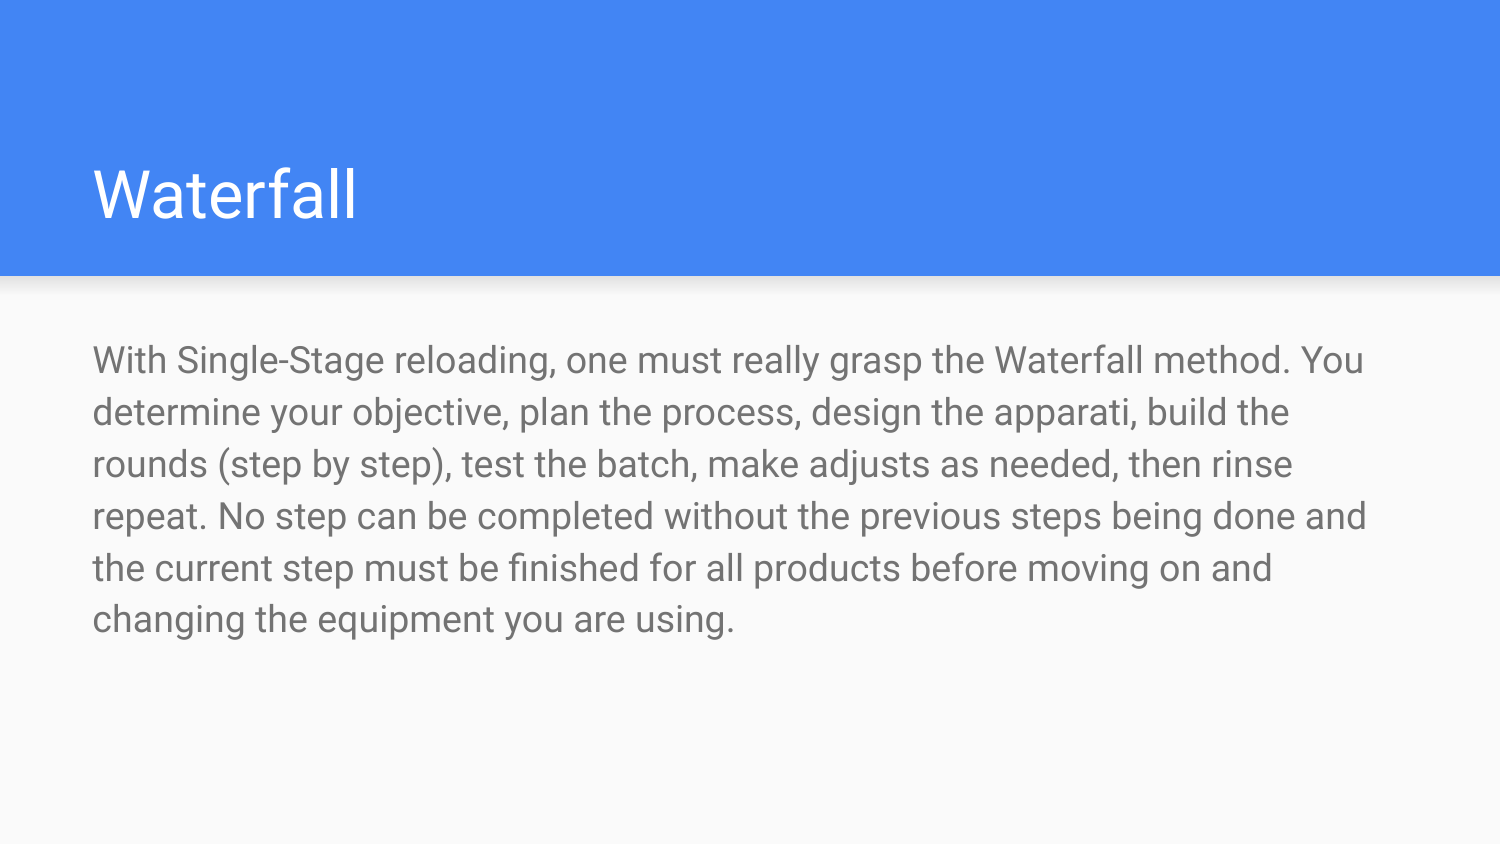

# Waterfall
With Single-Stage reloading, one must really grasp the Waterfall method. You determine your objective, plan the process, design the apparati, build the rounds (step by step), test the batch, make adjusts as needed, then rinse repeat. No step can be completed without the previous steps being done and the current step must be finished for all products before moving on and changing the equipment you are using.